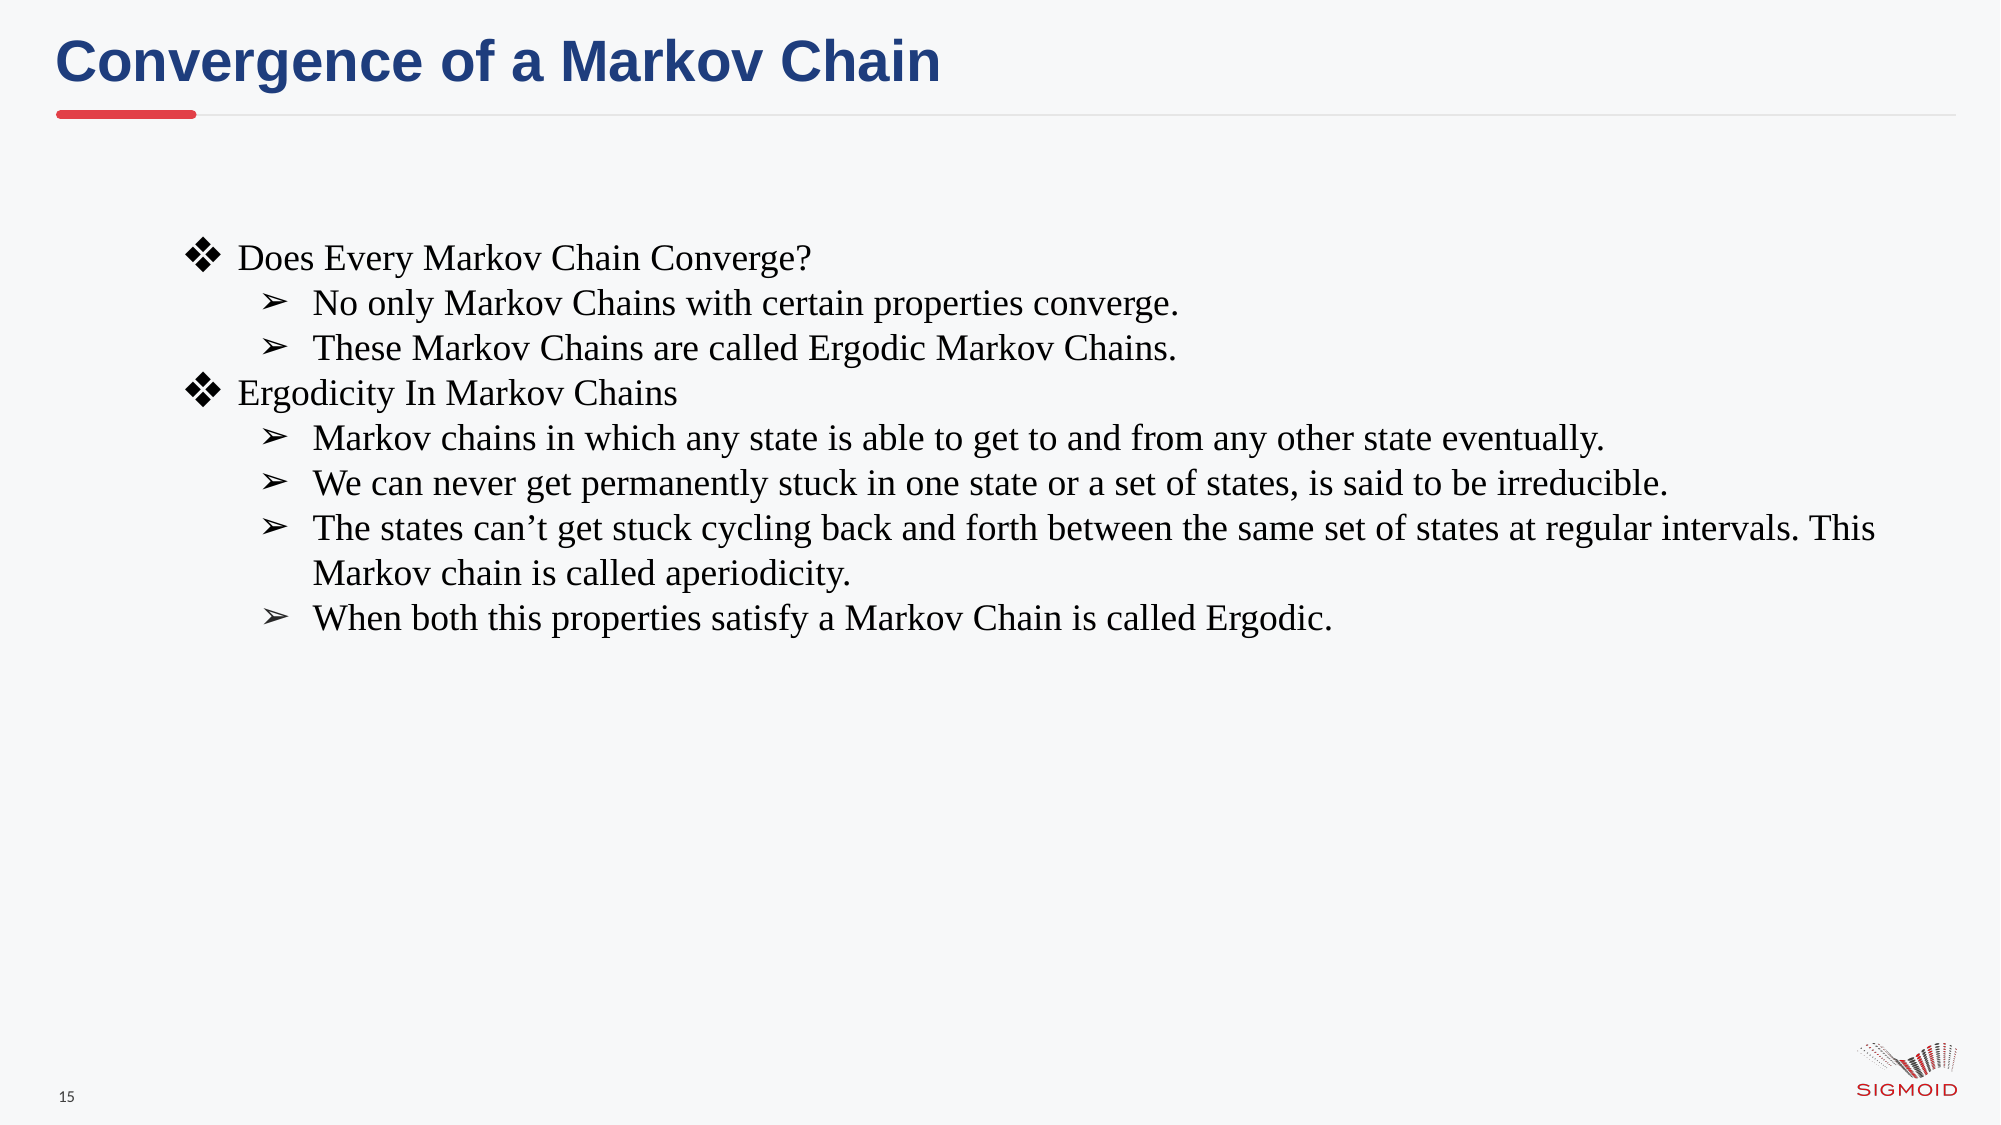

Convergence of a Markov Chain
Does Every Markov Chain Converge?
No only Markov Chains with certain properties converge.
These Markov Chains are called Ergodic Markov Chains.
Ergodicity In Markov Chains
Markov chains in which any state is able to get to and from any other state eventually.
We can never get permanently stuck in one state or a set of states, is said to be irreducible.
The states can’t get stuck cycling back and forth between the same set of states at regular intervals. This Markov chain is called aperiodicity.
When both this properties satisfy a Markov Chain is called Ergodic.